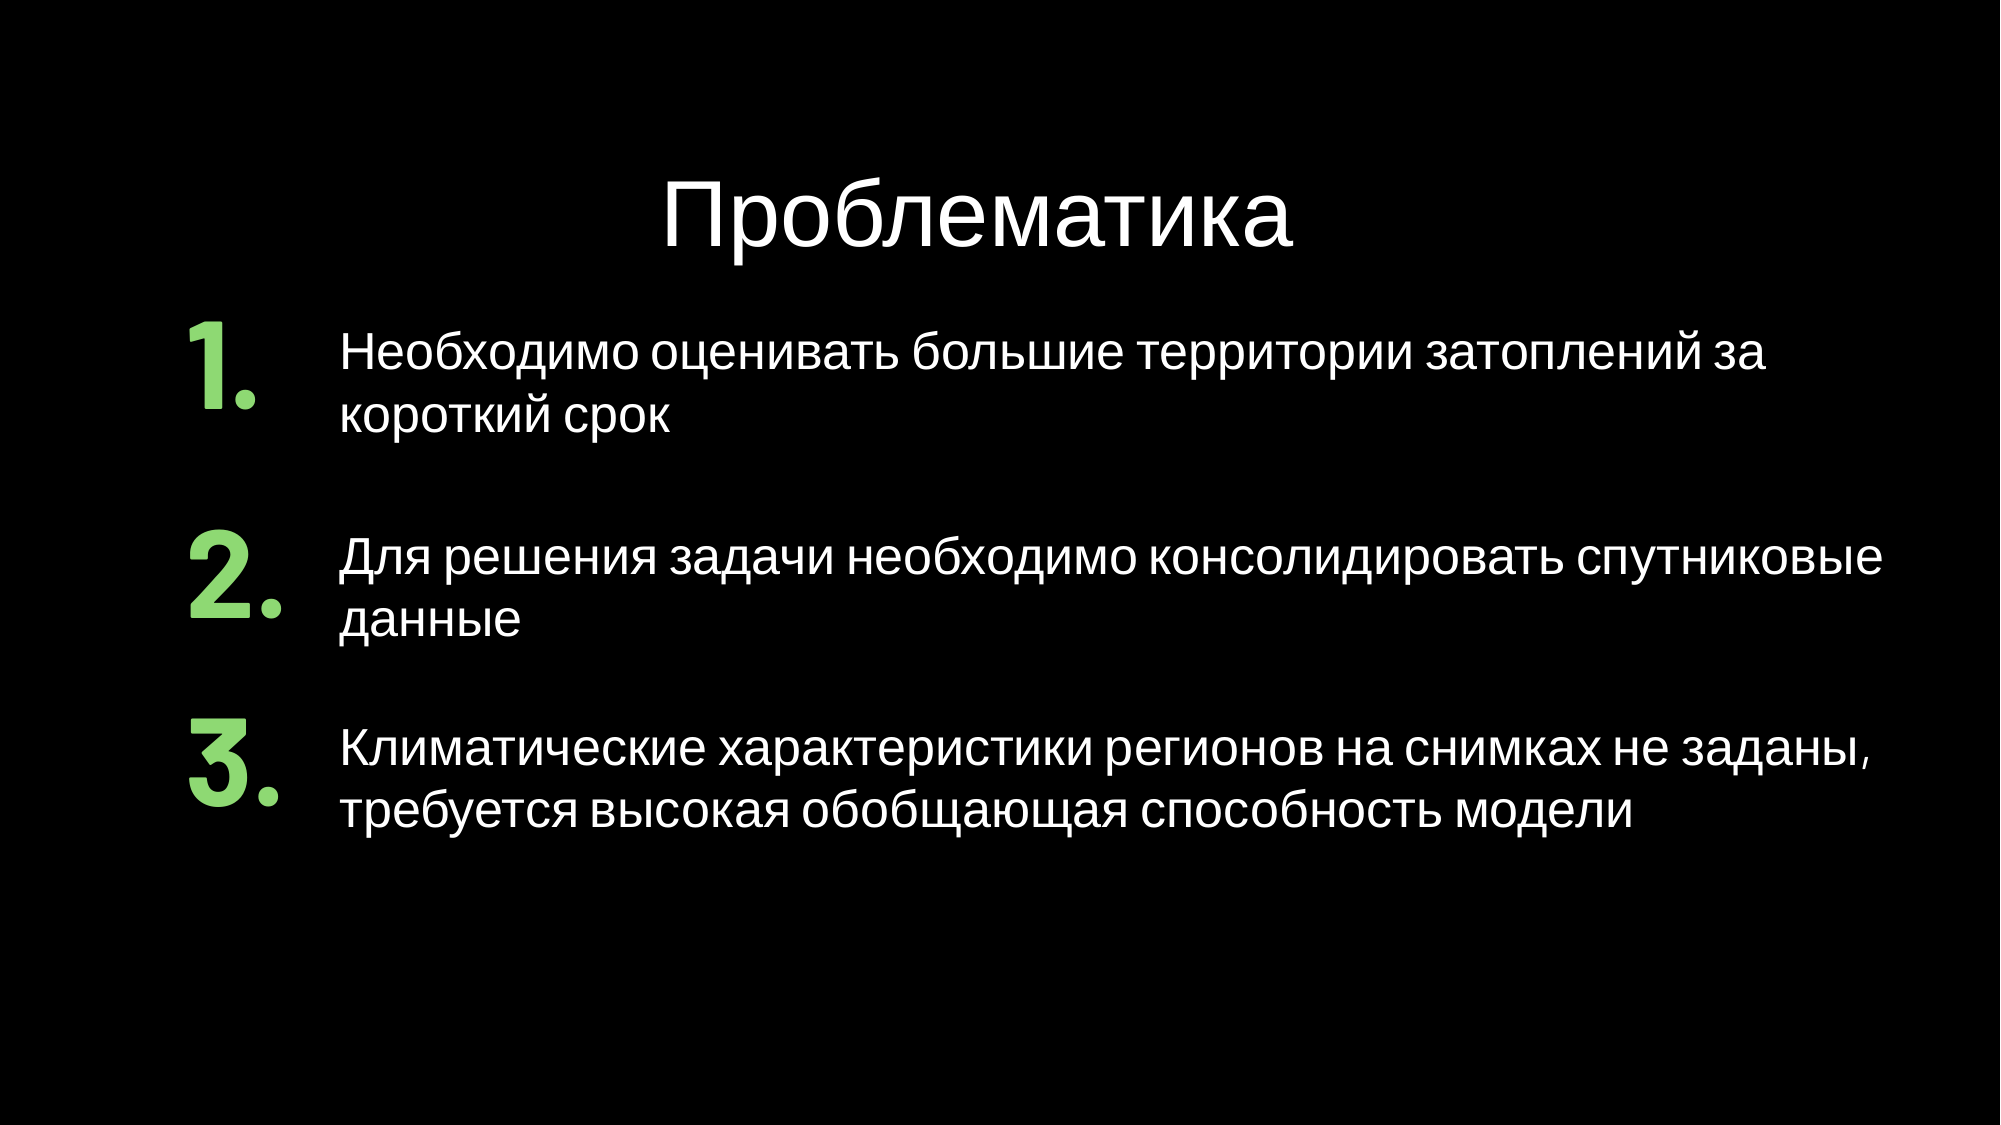

Проблематика
1.
Необходимо оценивать большие территории затоплений за короткий срок
2.
Для решения задачи необходимо консолидировать спутниковые данные
3.
Климатические характеристики регионов на снимках не заданы, требуется высокая обобщающая способность модели